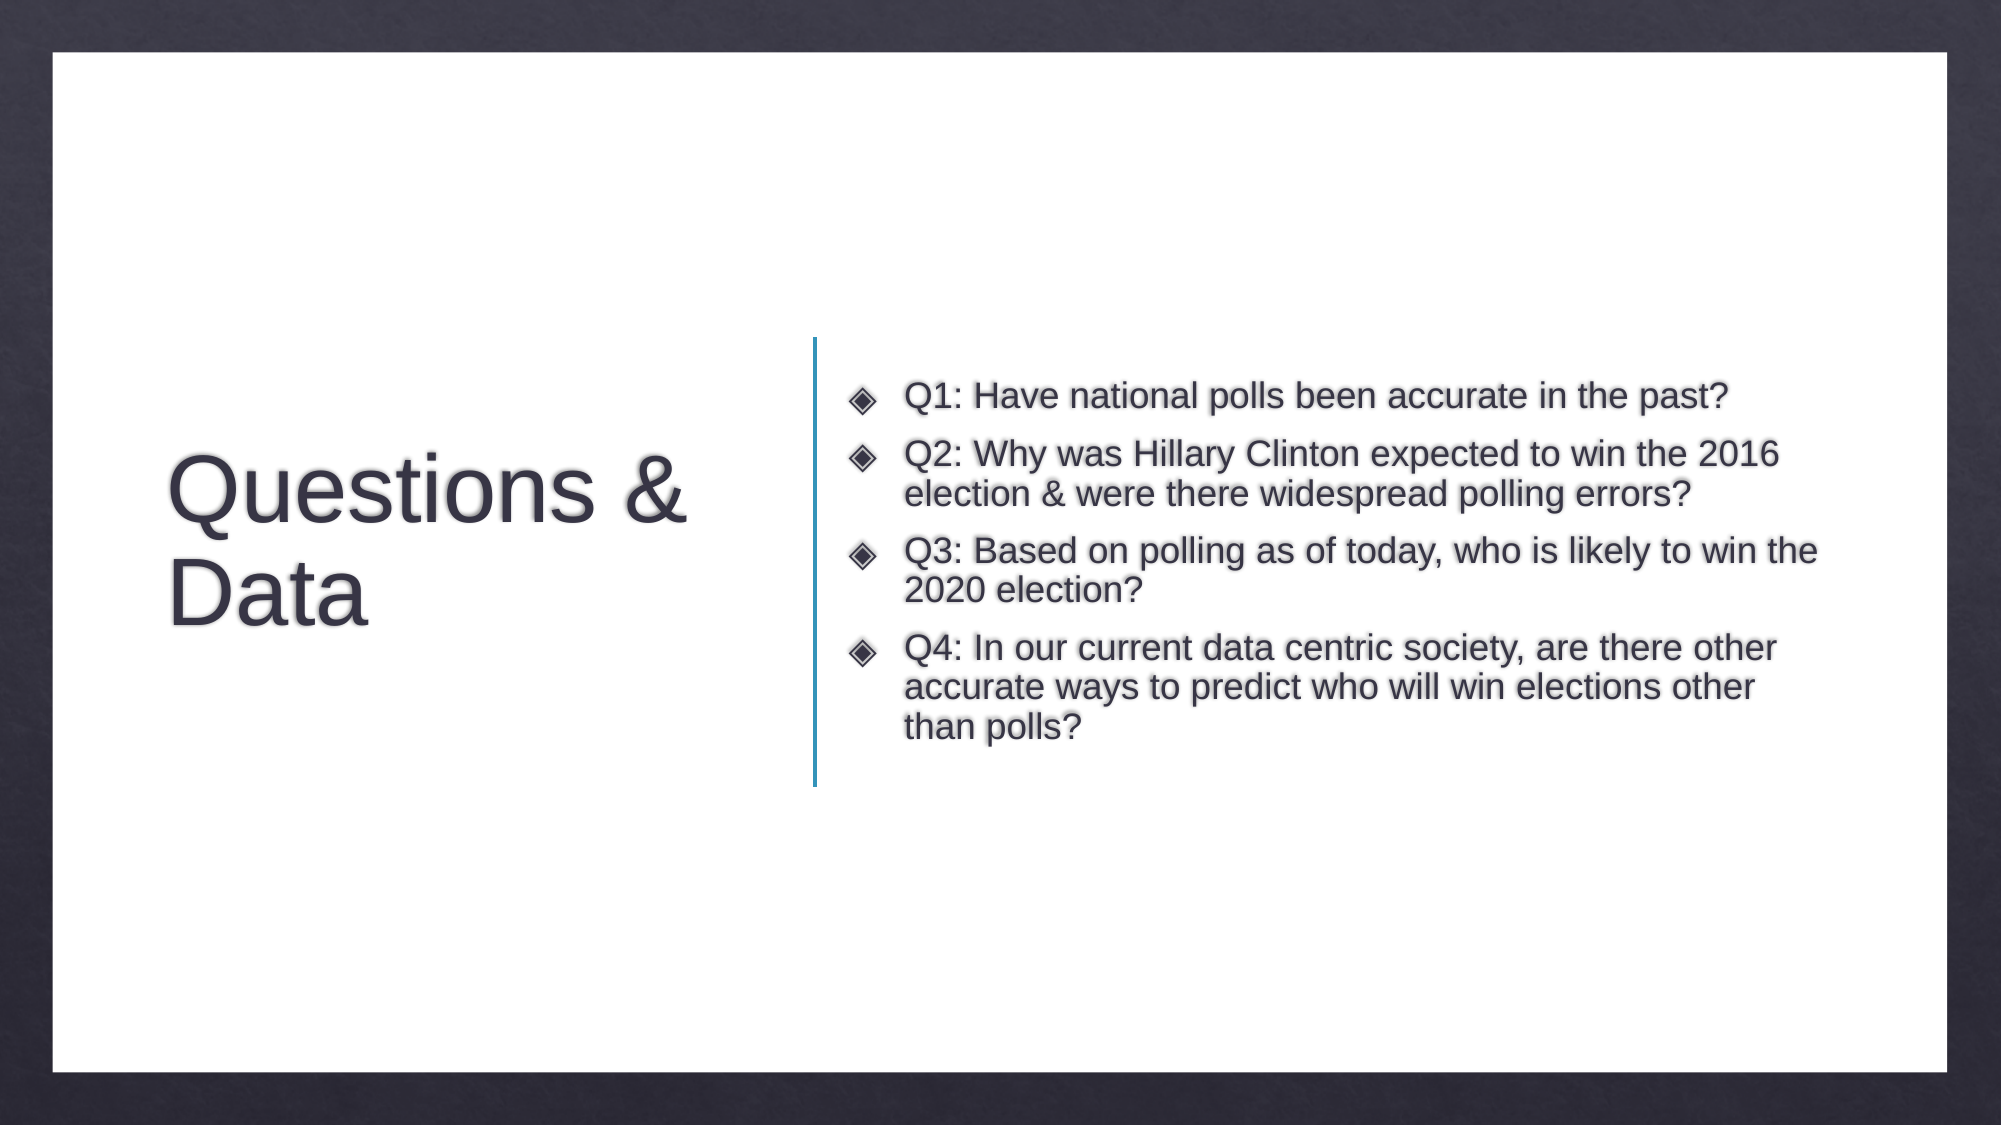

# Questions & Data
Q1: Have national polls been accurate in the past?
Q2: Why was Hillary Clinton expected to win the 2016 election & were there widespread polling errors?
Q3: Based on polling as of today, who is likely to win the 2020 election?
Q4: In our current data centric society, are there other accurate ways to predict who will win elections other than polls?